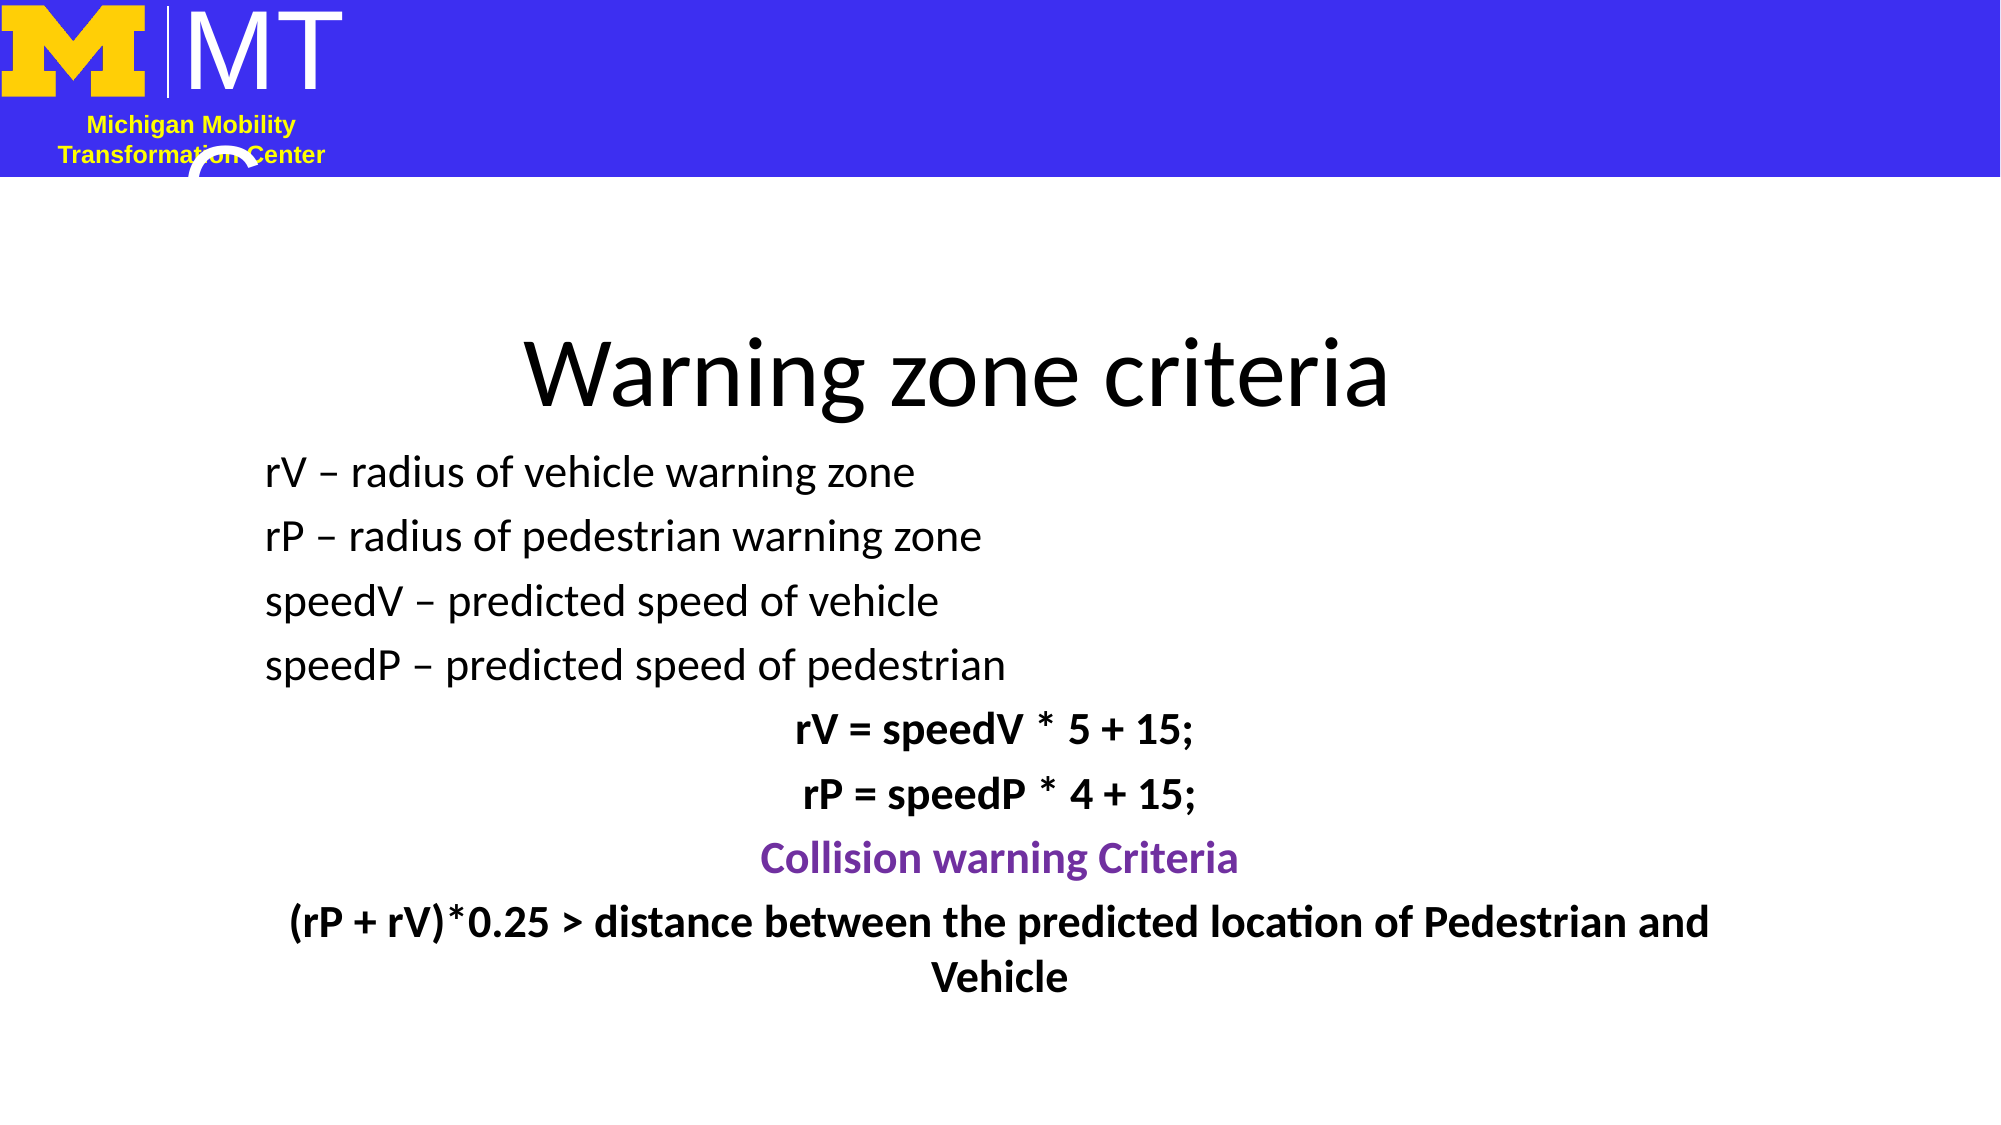

# Warning zone criteria
rV – radius of vehicle warning zone
rP – radius of pedestrian warning zone
speedV – predicted speed of vehicle
speedP – predicted speed of pedestrian
rV = speedV * 5 + 15;
rP = speedP * 4 + 15;
Collision warning Criteria
(rP + rV)*0.25 > distance between the predicted location of Pedestrian and Vehicle